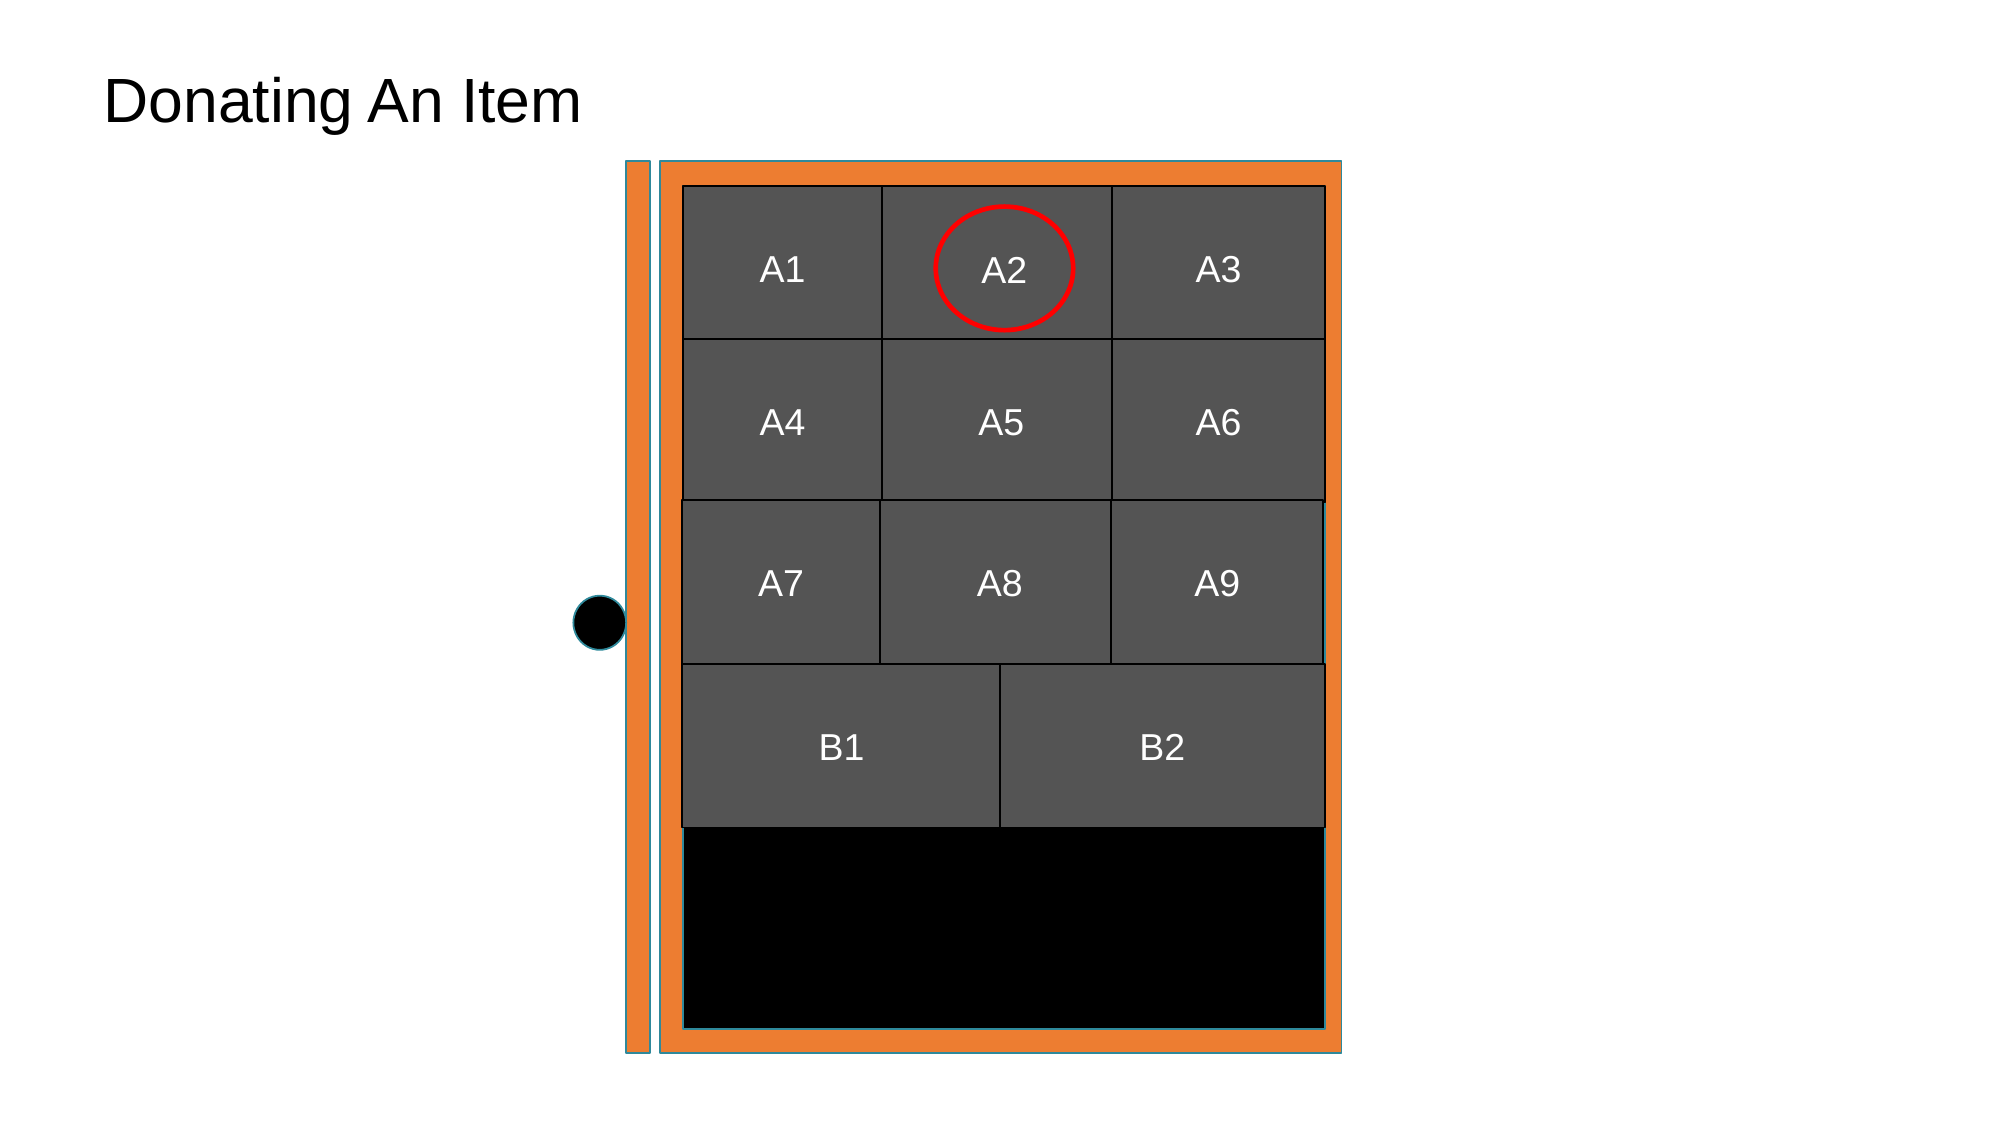

Donating An Item

A3
A1

A2
A5
A6
A4
A8
A9
A7

B1
B2